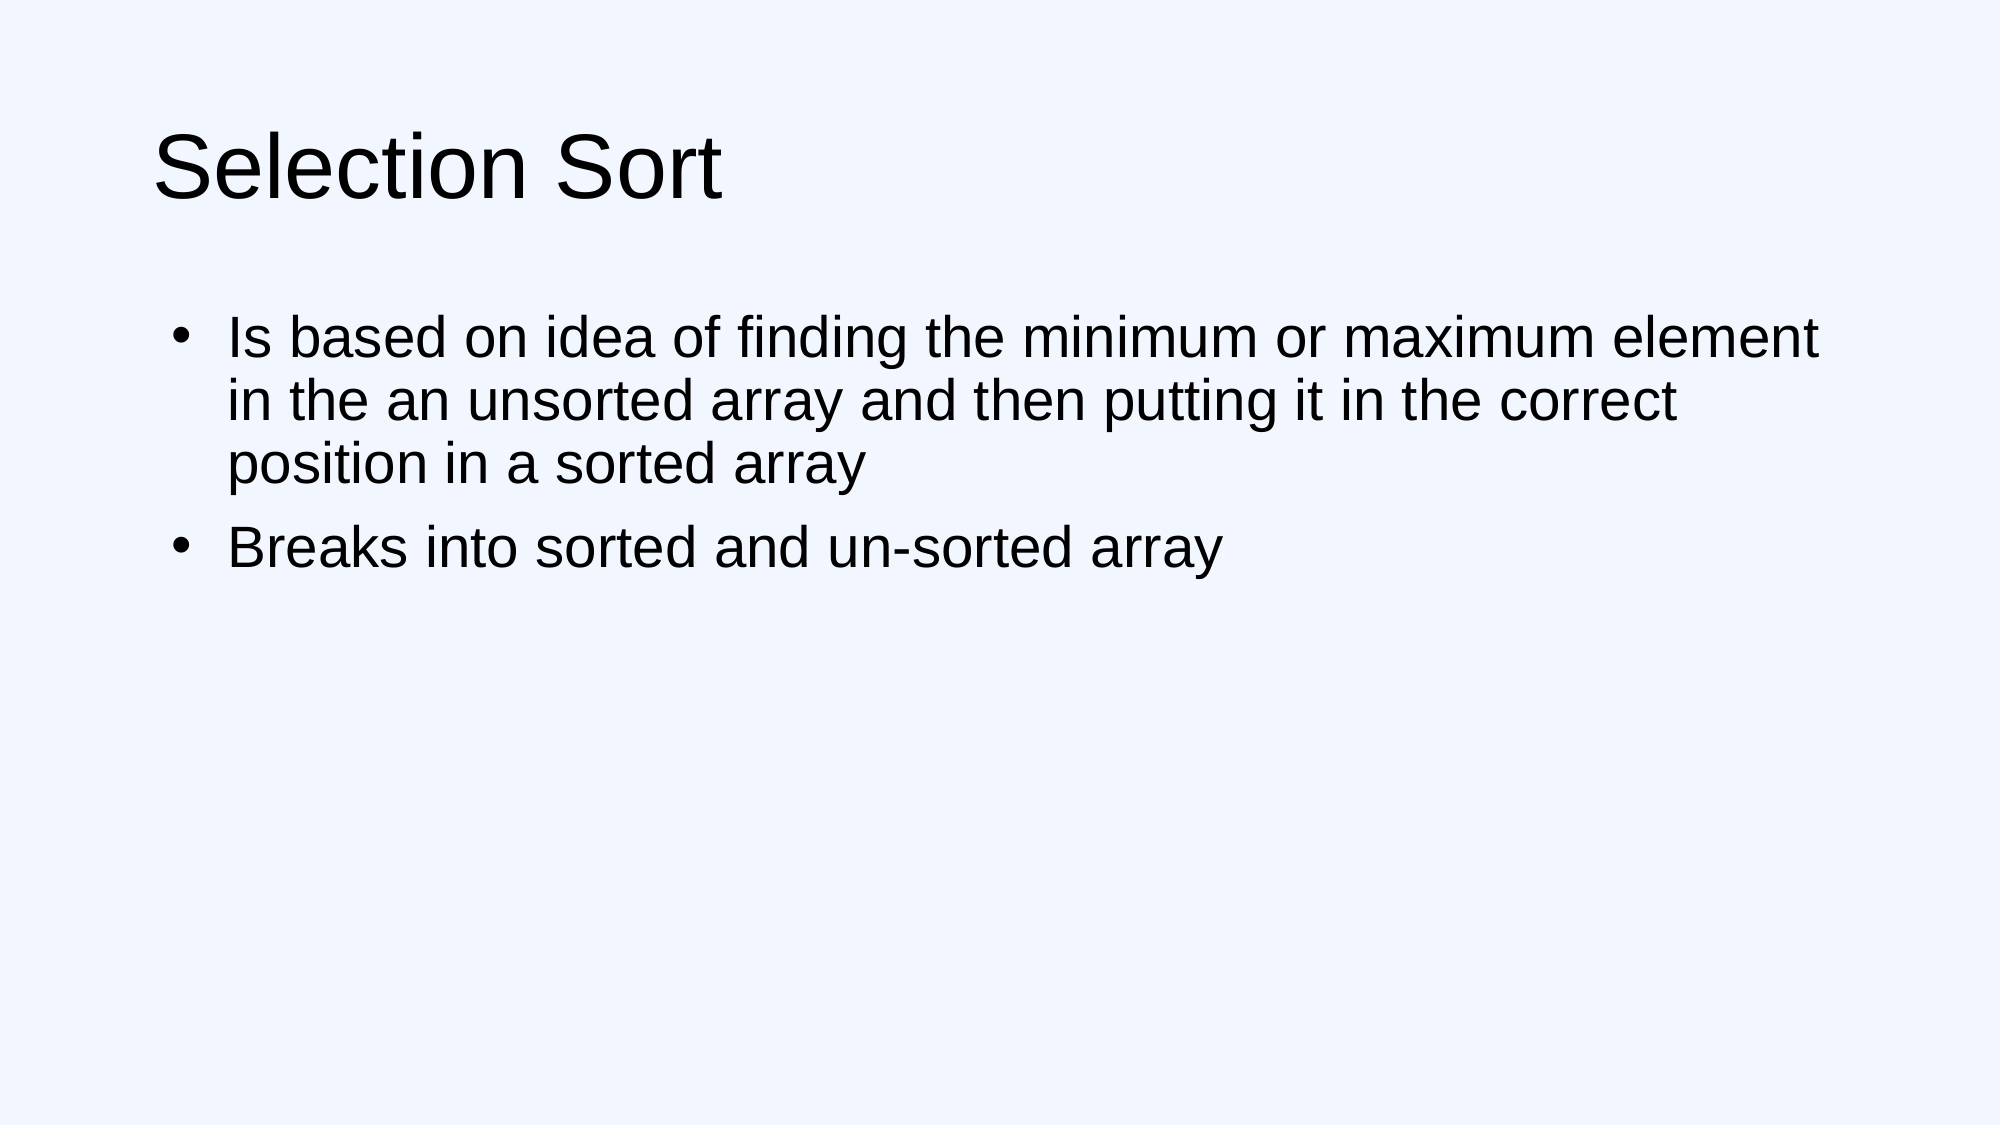

# Selection Sort
Is based on idea of finding the minimum or maximum element in the an unsorted array and then putting it in the correct position in a sorted array
Breaks into sorted and un-sorted array